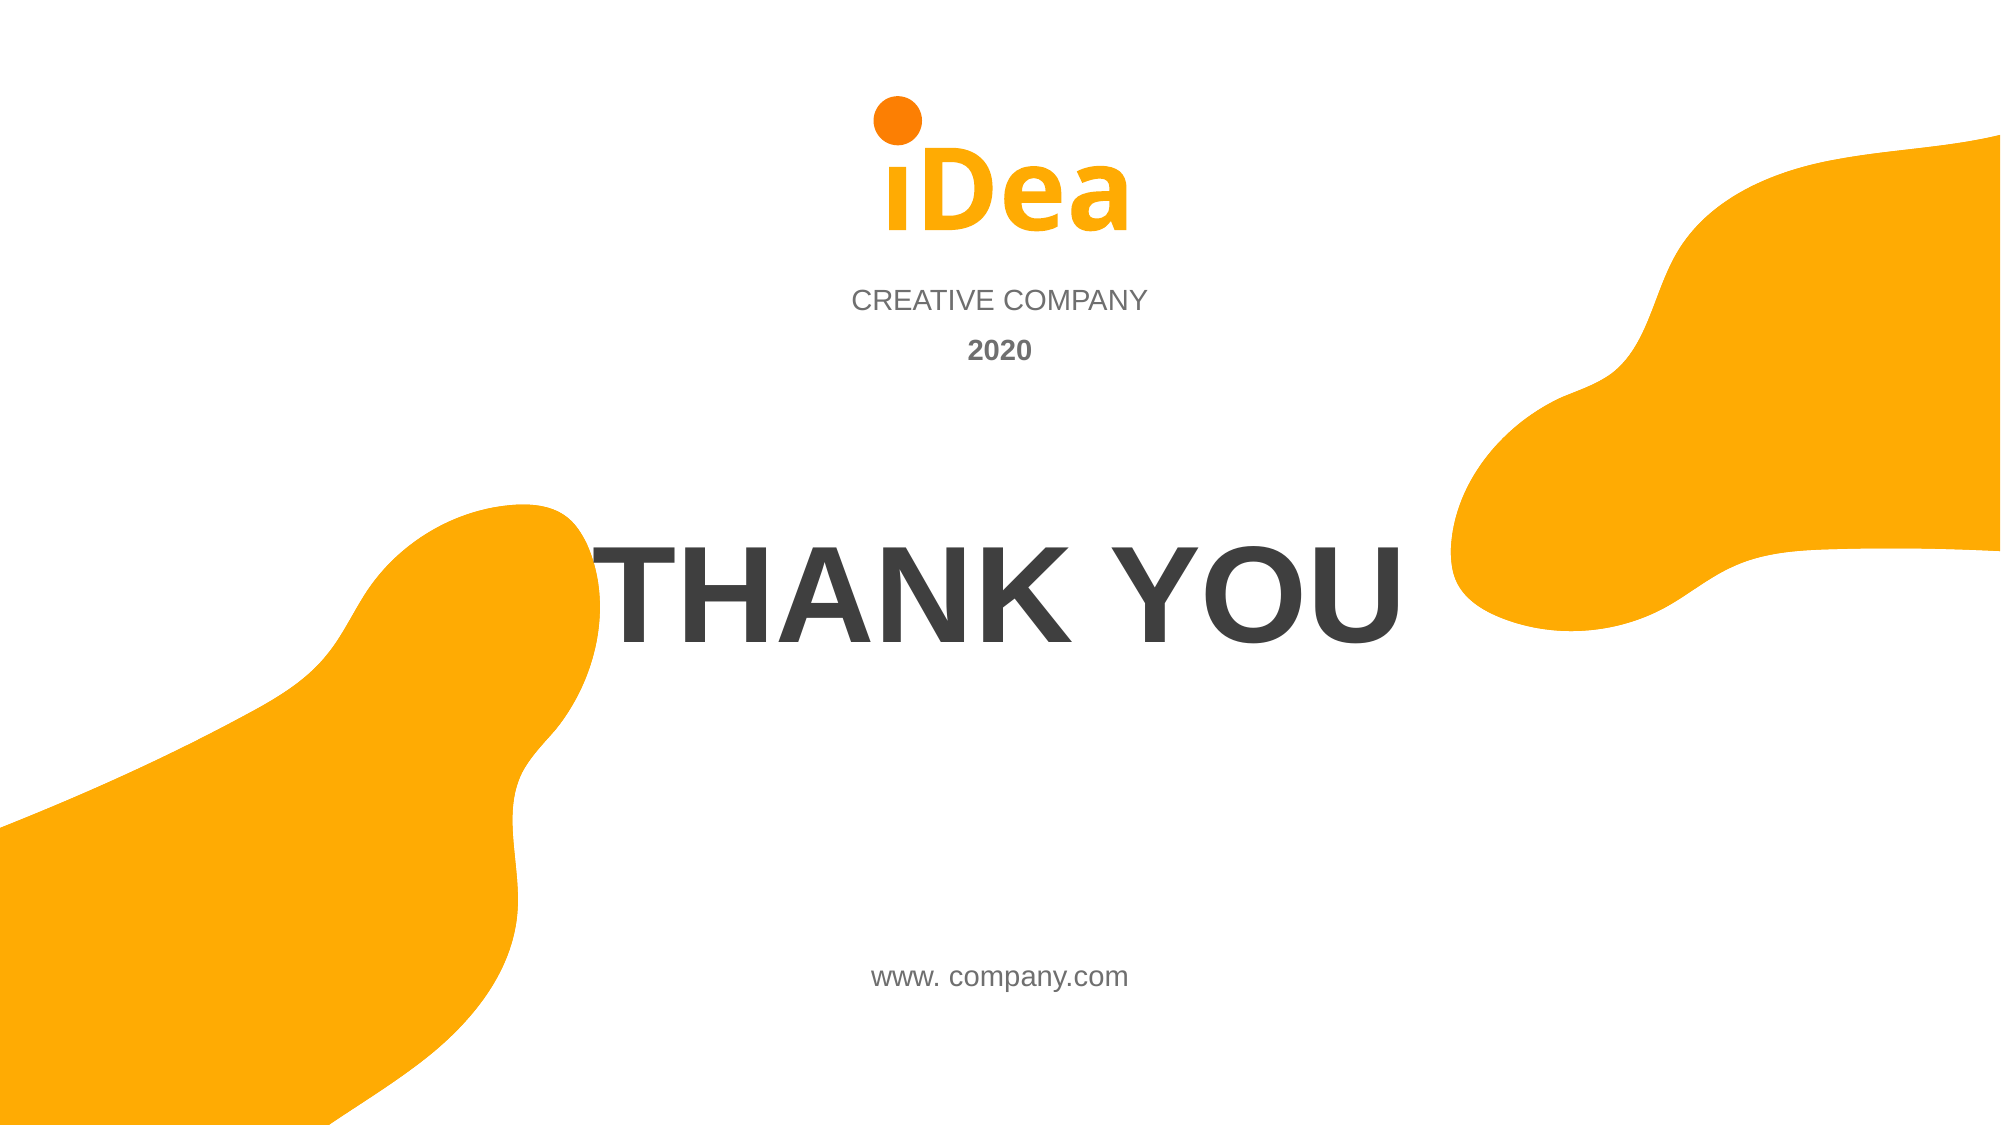

CREATIVE COMPANY
2020
THANK YOU

www. company.com